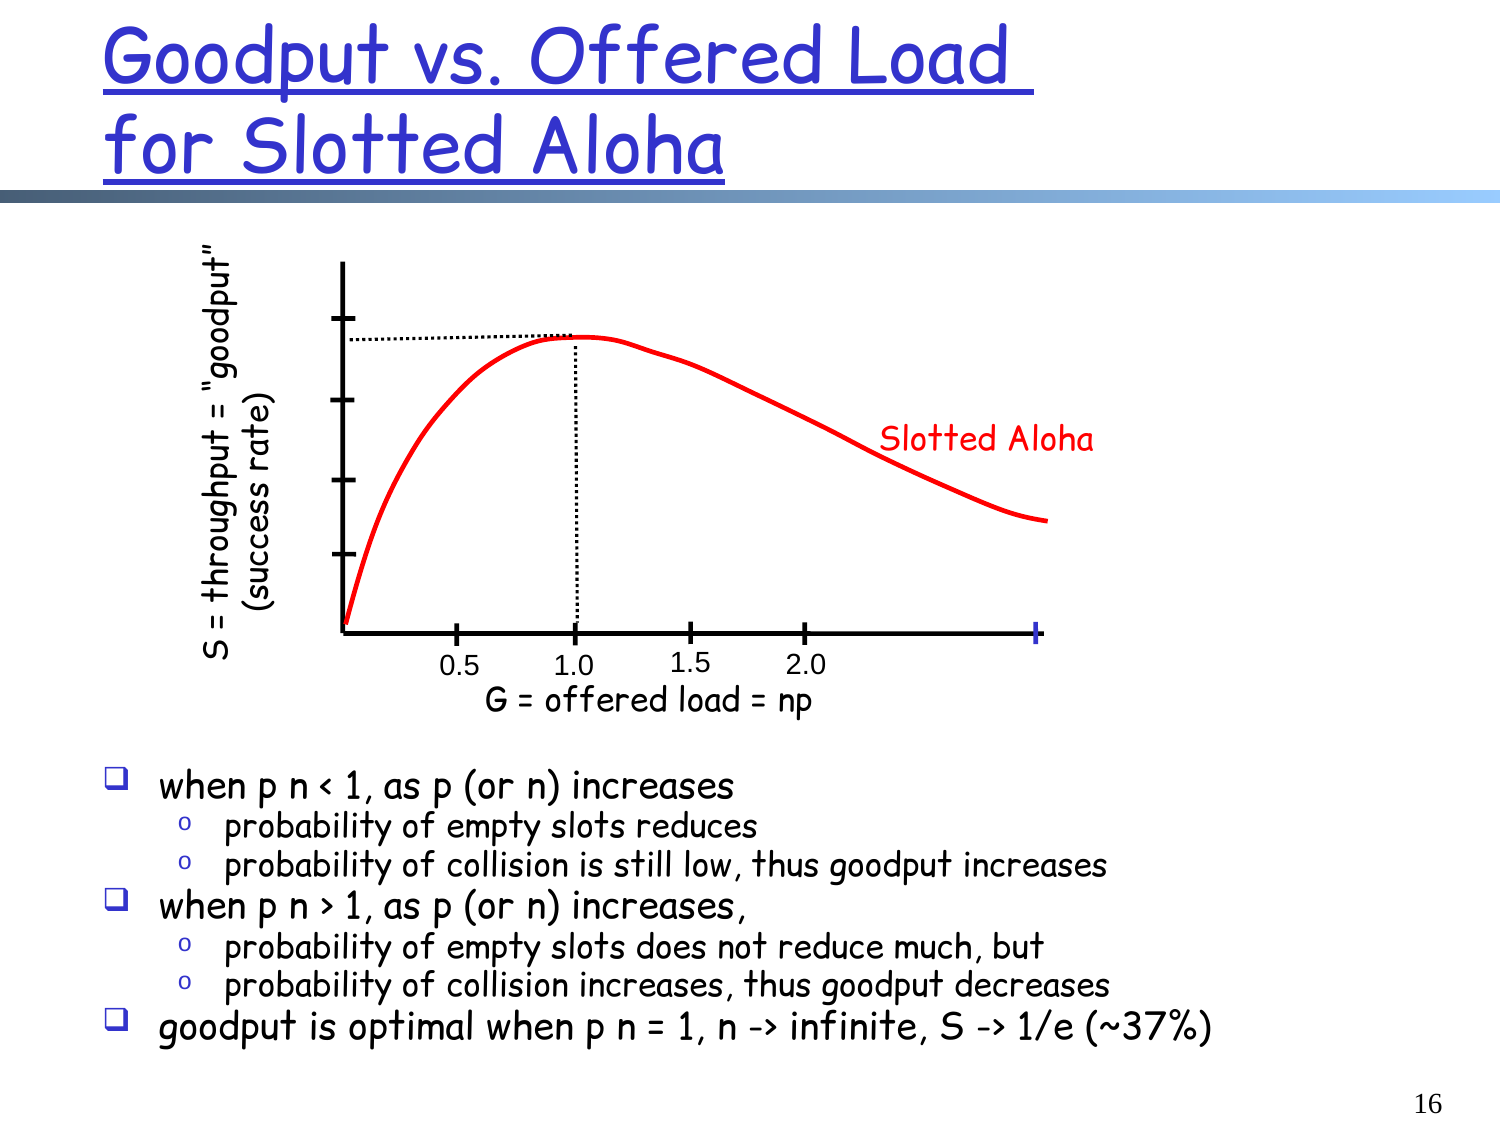

# Goodput vs. Offered Load for Slotted Aloha

Slotted Aloha
S = throughput = “goodput”
     (success rate)

1.5
2.0
0.5
1.0
G = offered load = np
when p n < 1, as p (or n) increases
probability of empty slots reduces
probability of collision is still low, thus goodput increases
when p n > 1, as p (or n) increases,
probability of empty slots does not reduce much, but
probability of collision increases, thus goodput decreases
goodput is optimal when p n = 1, n -> infinite, S -> 1/e (~37%)
16